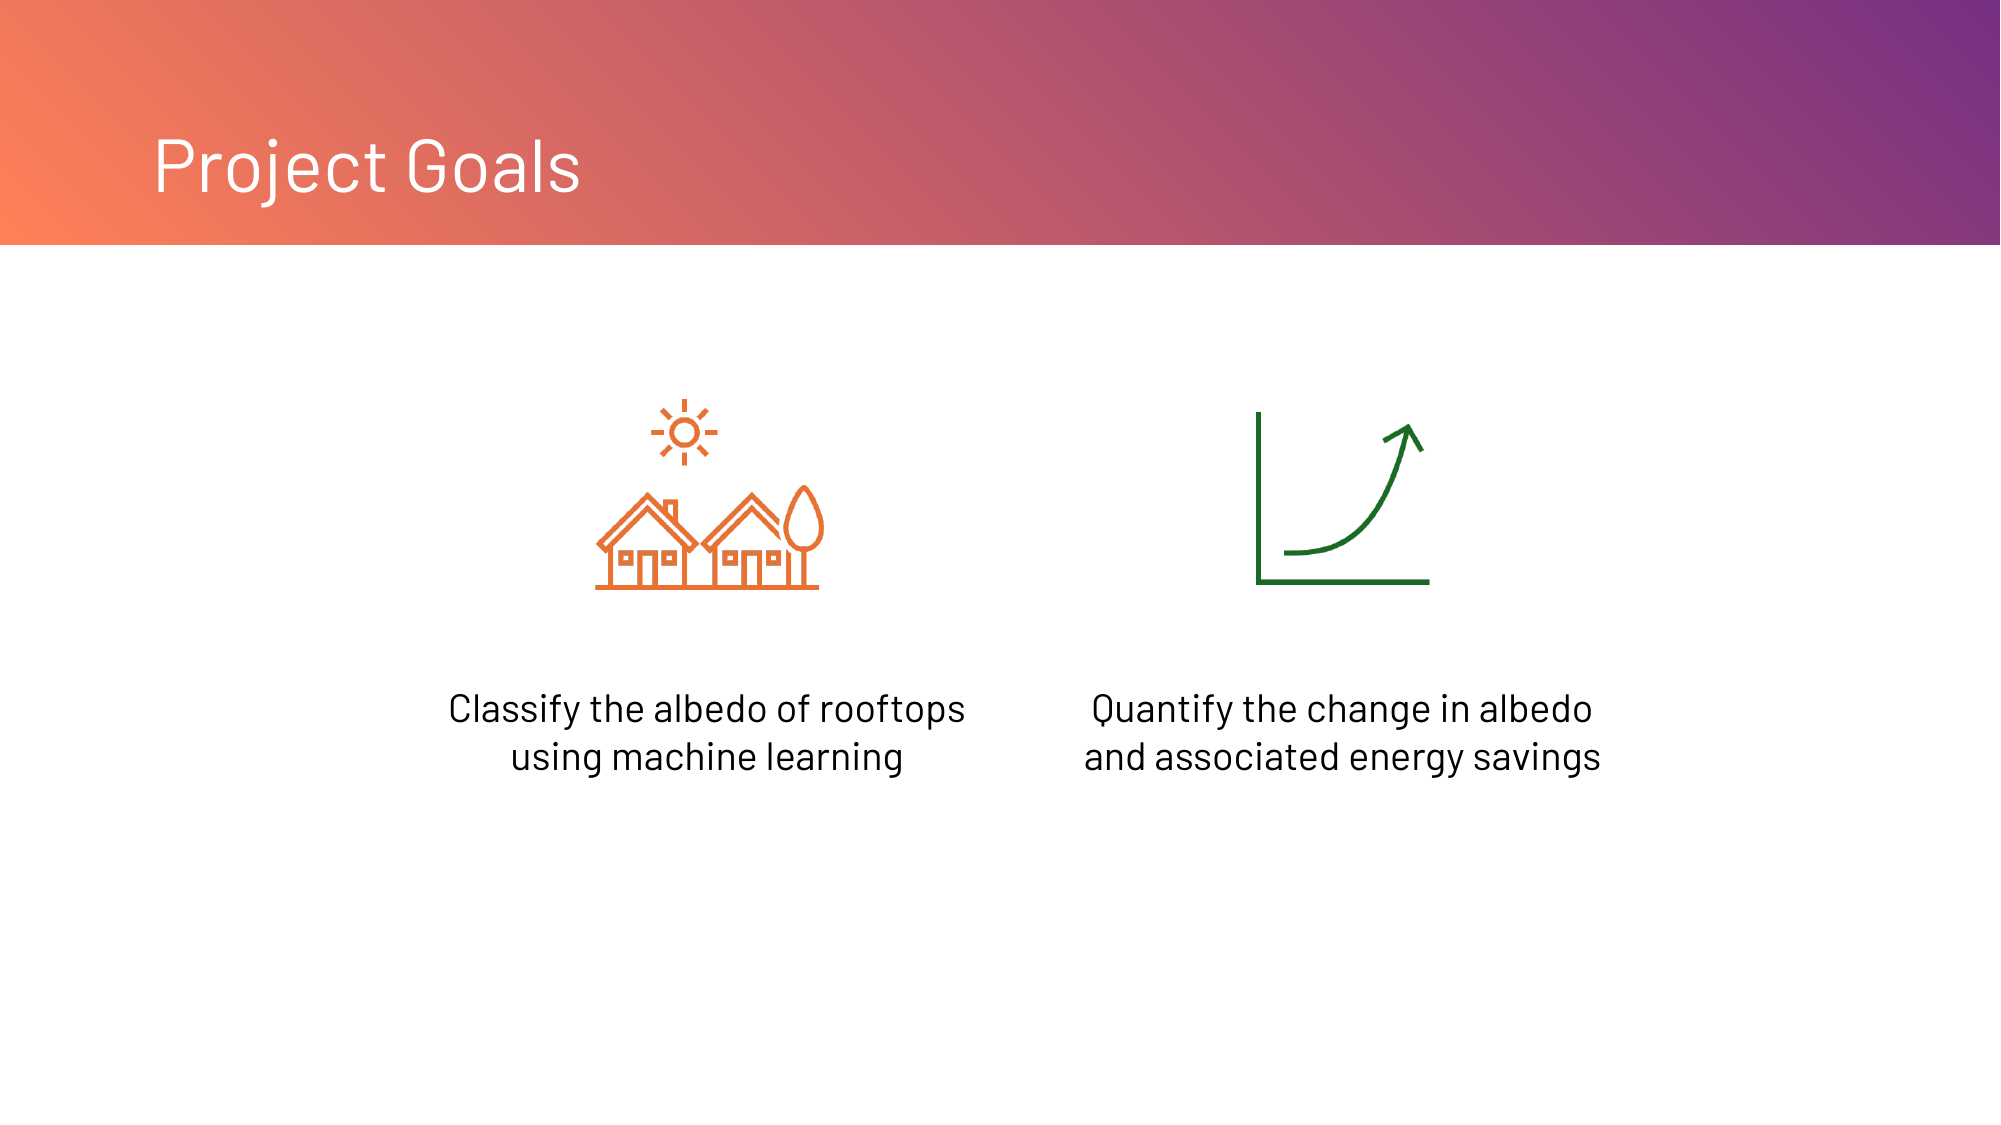

# Project Goals
Classify the albedo of rooftops using machine learning
Quantify the change in albedo and associated energy savings